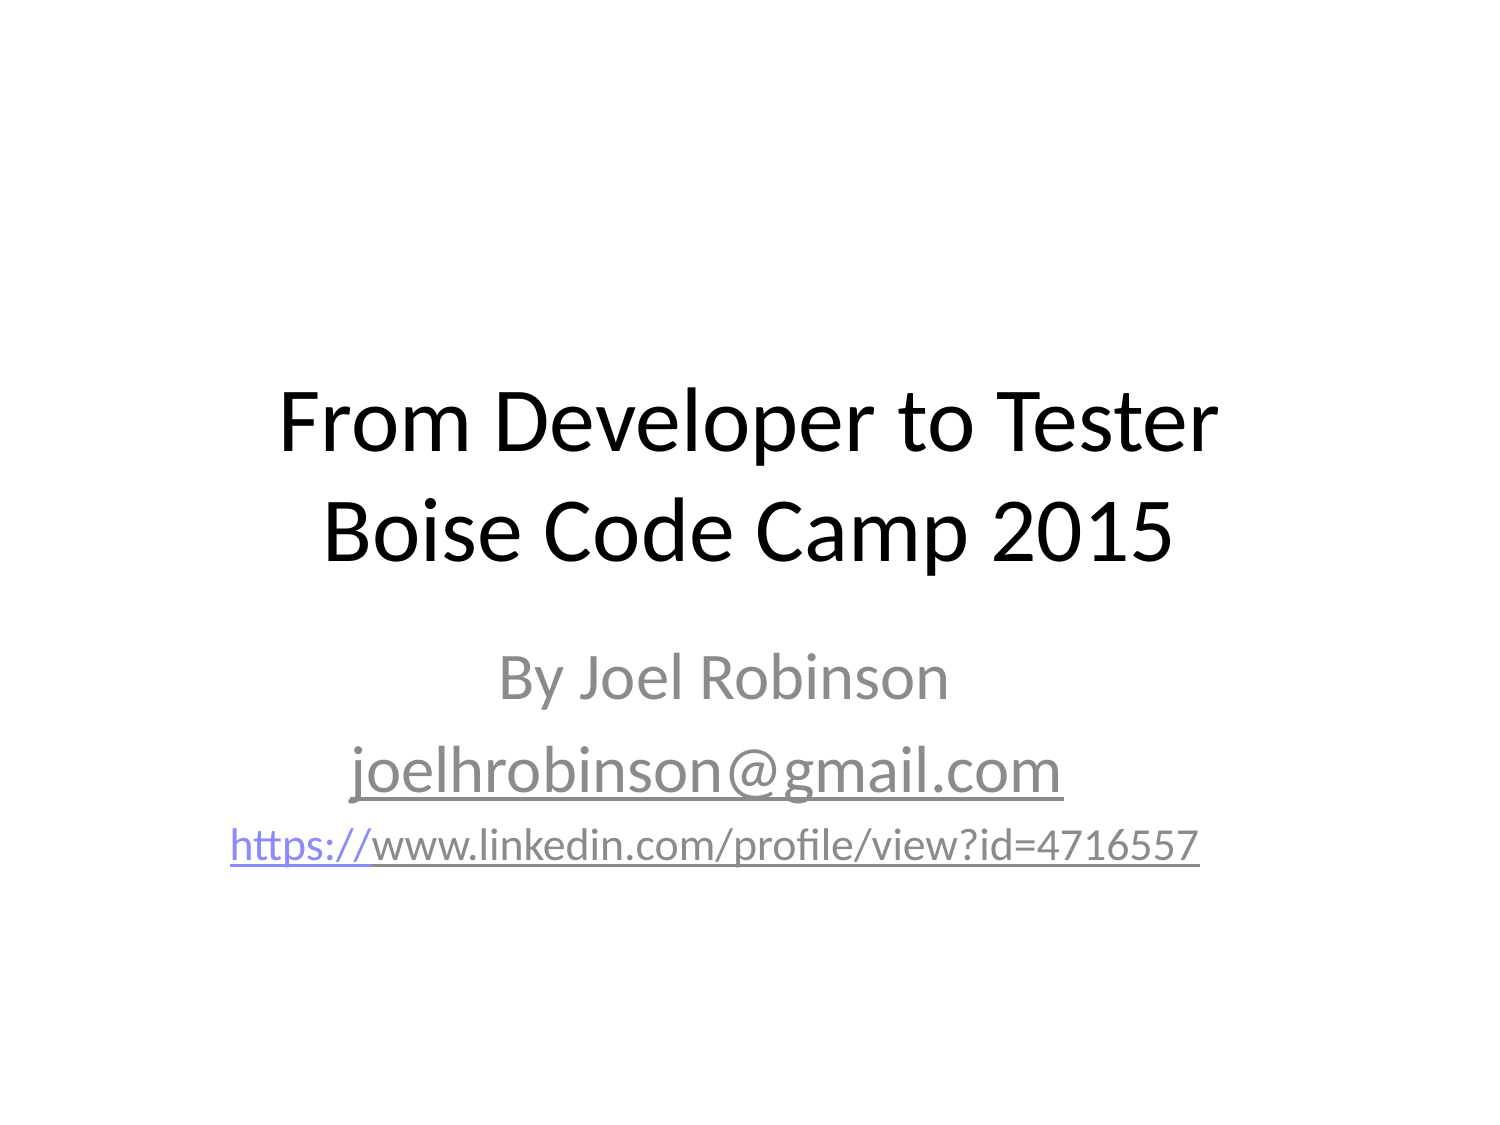

# From Developer to Tester Boise Code Camp 2015
By Joel Robinson
joelhrobinson@gmail.com
https://www.linkedin.com/profile/view?id=4716557